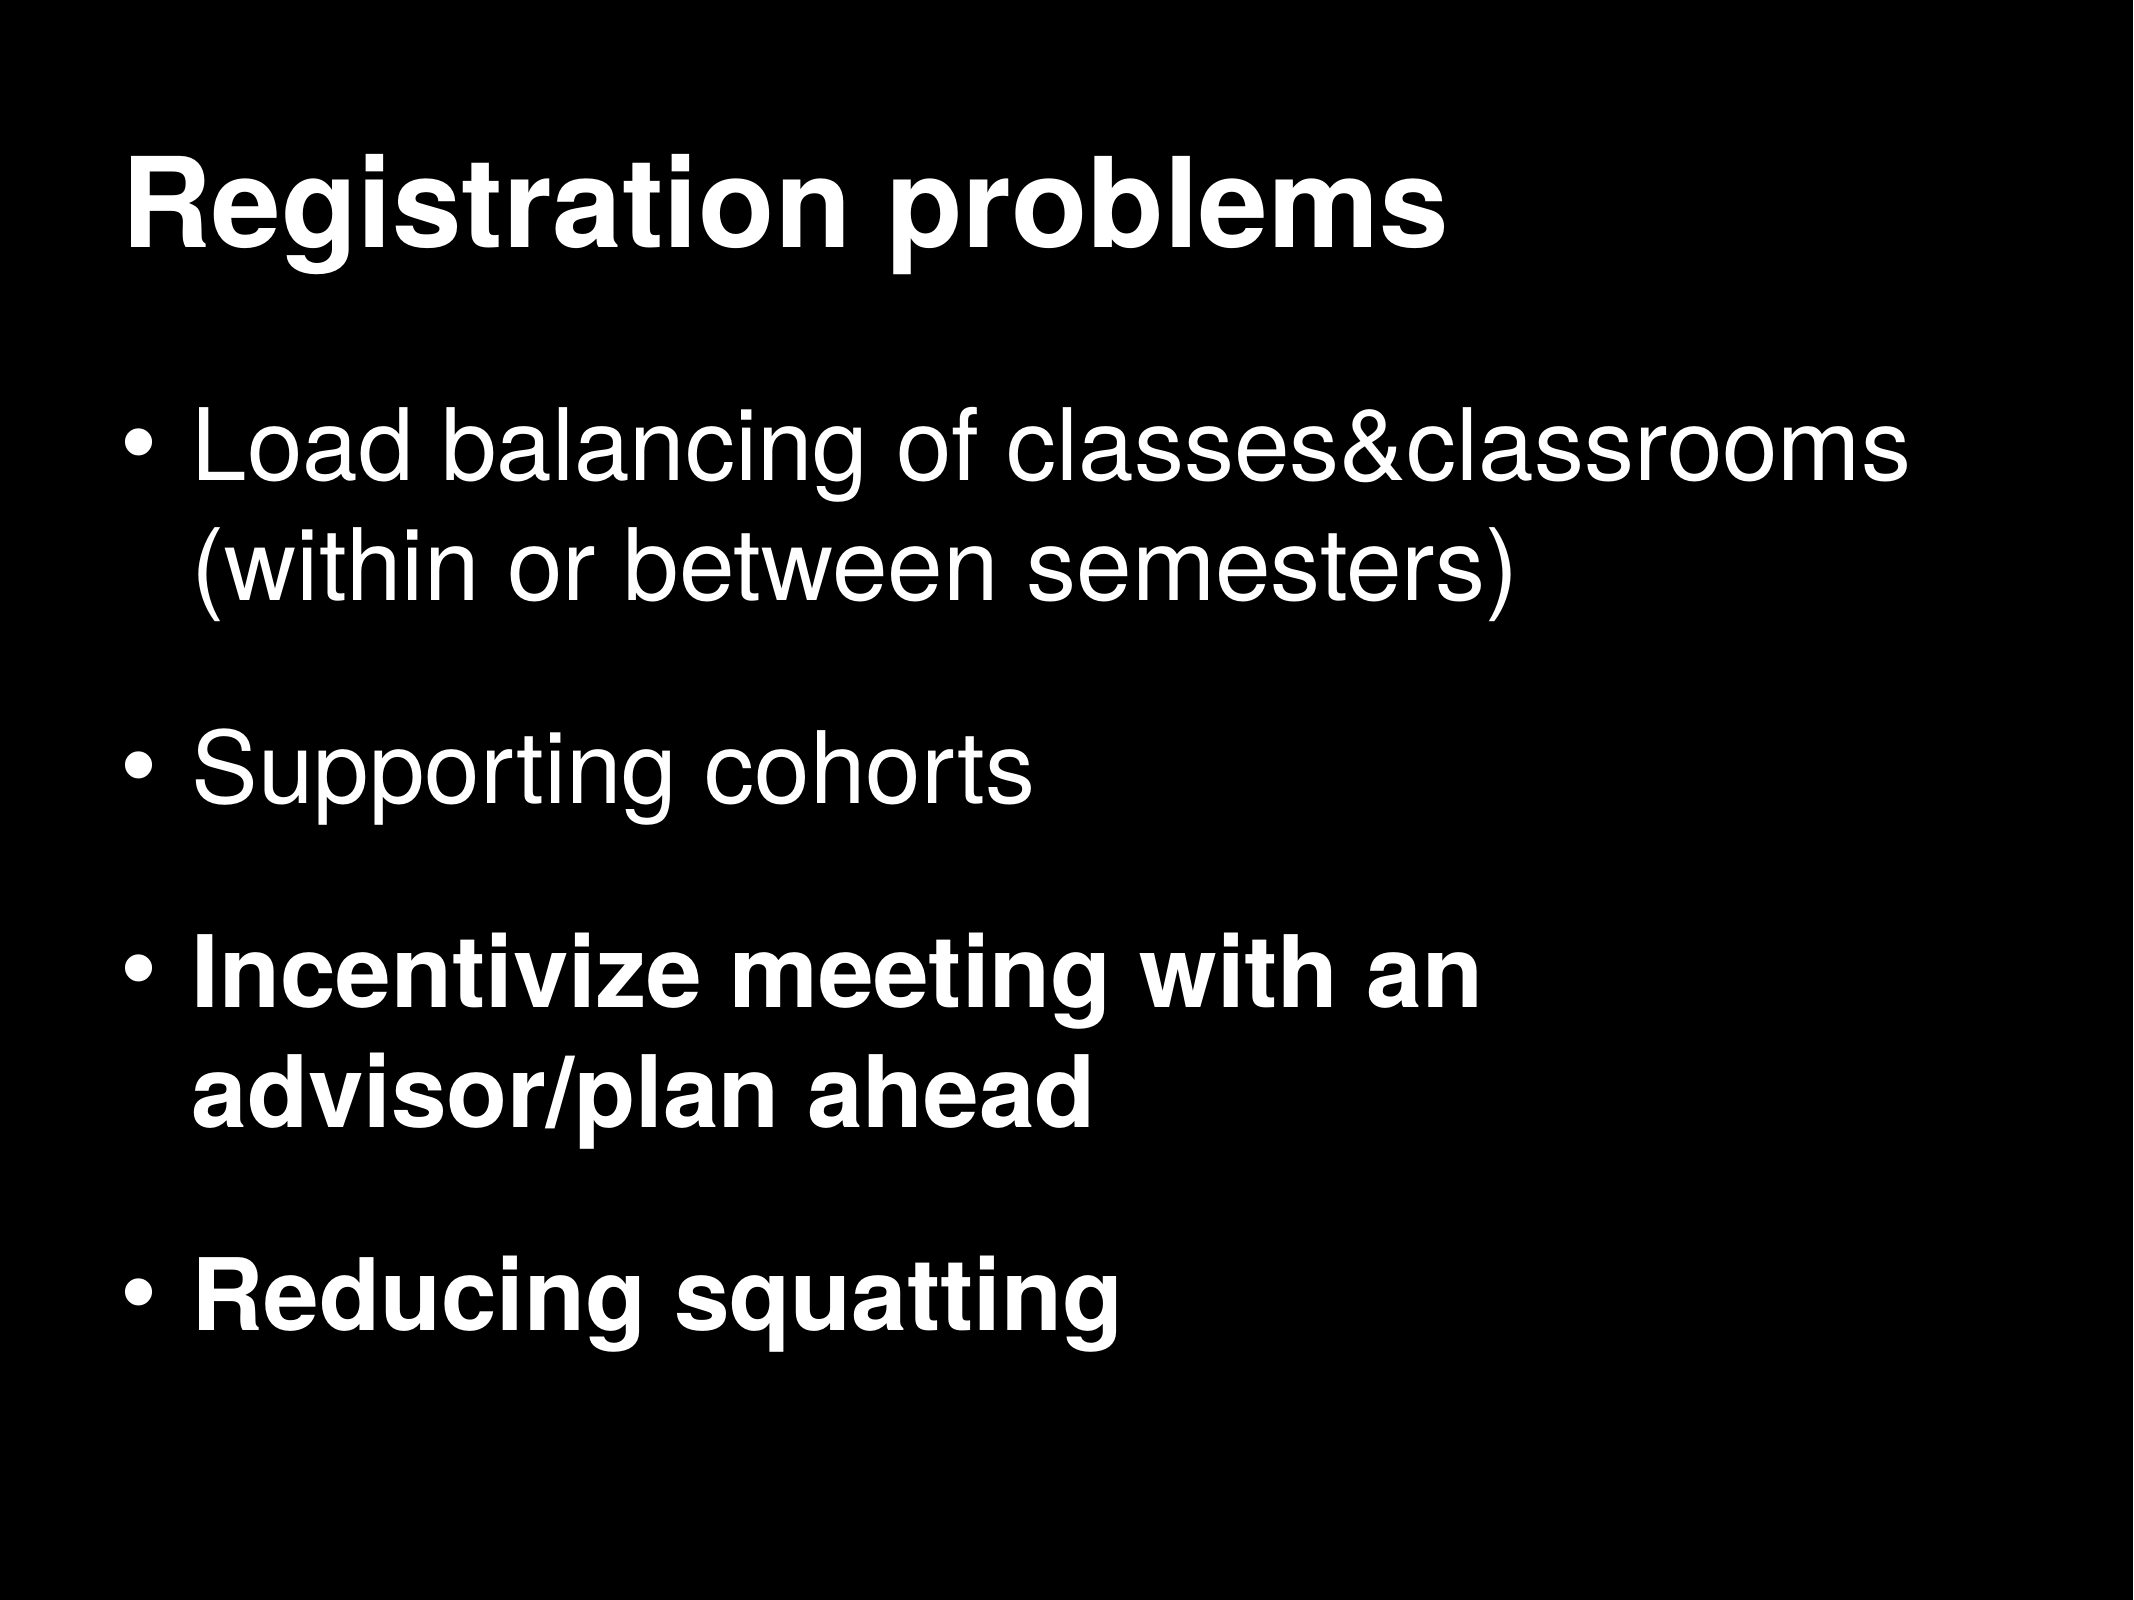

# Registration problems
Load balancing of classes&classrooms (within or between semesters)
Supporting cohorts
Incentivize meeting with an advisor/plan ahead
Reducing squatting